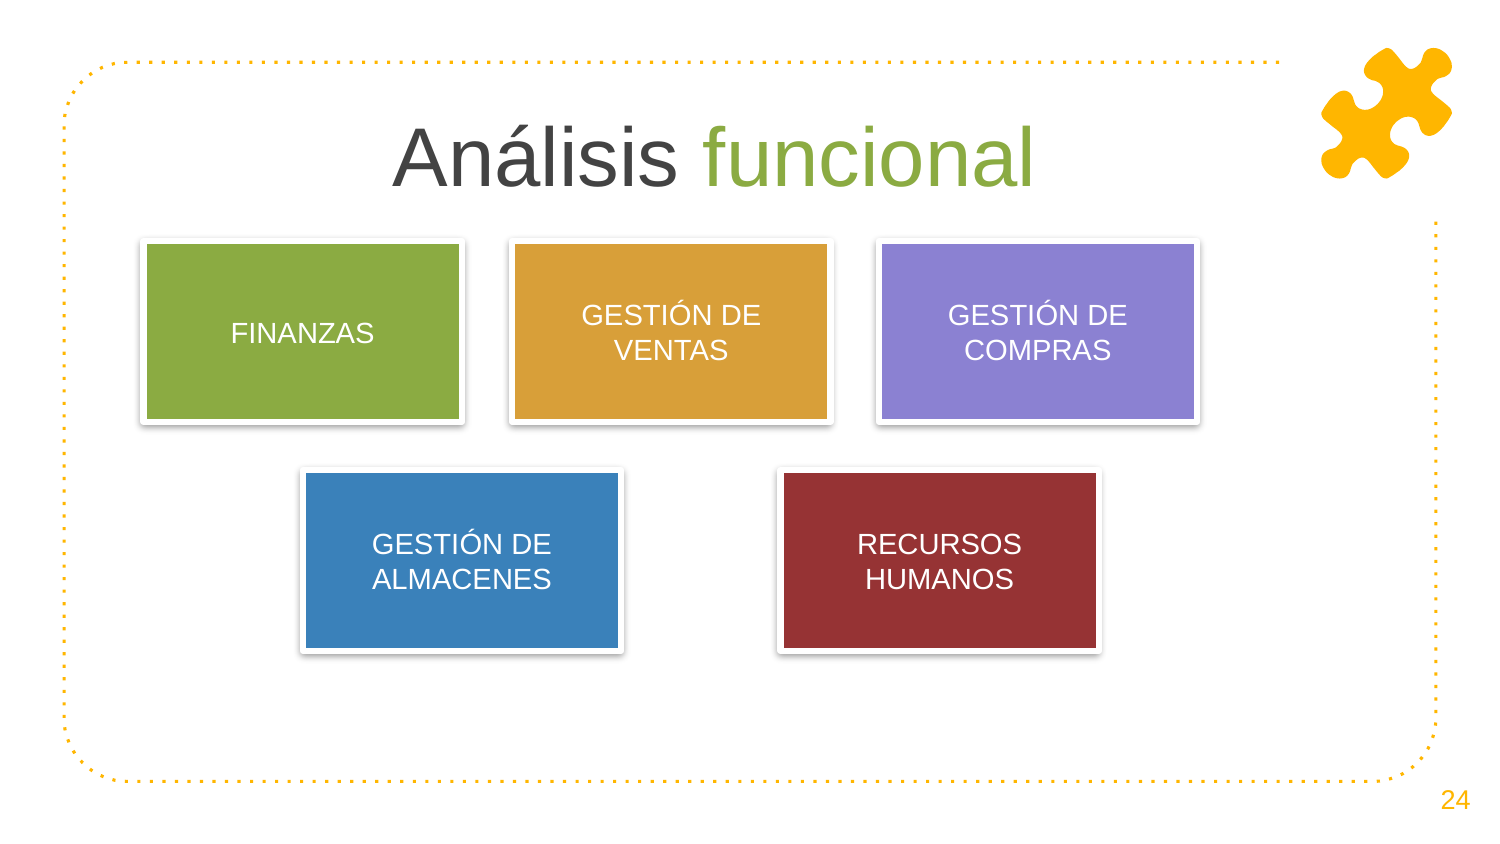

# Análisis funcional
FINANZAS
GESTIÓN DE VENTAS
GESTIÓN DE COMPRAS
GESTIÓN DE ALMACENES
RECURSOS HUMANOS
24